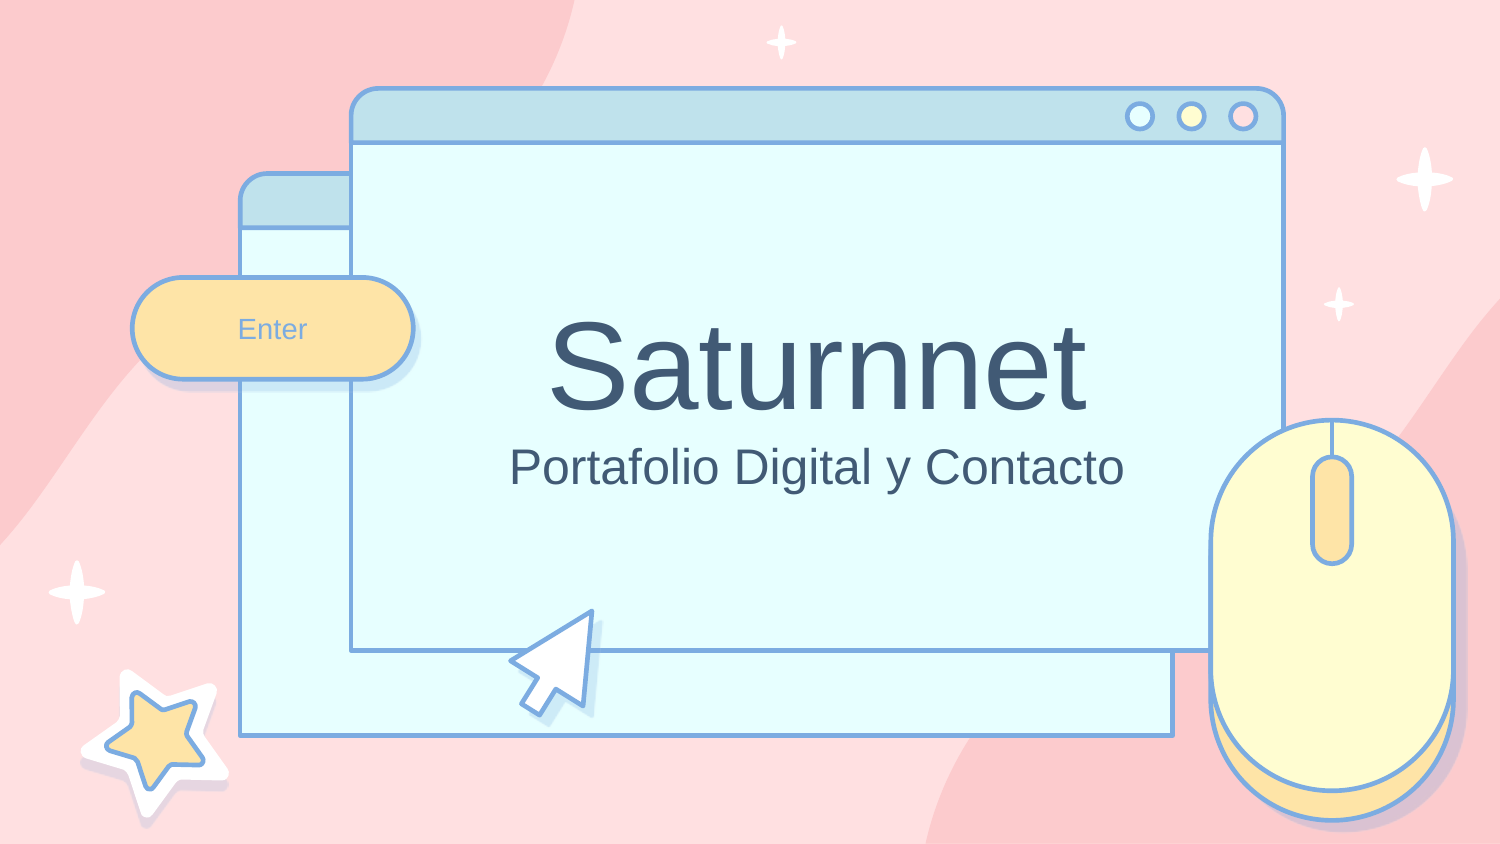

# Saturnnet Portafolio Digital y Contacto
Enter